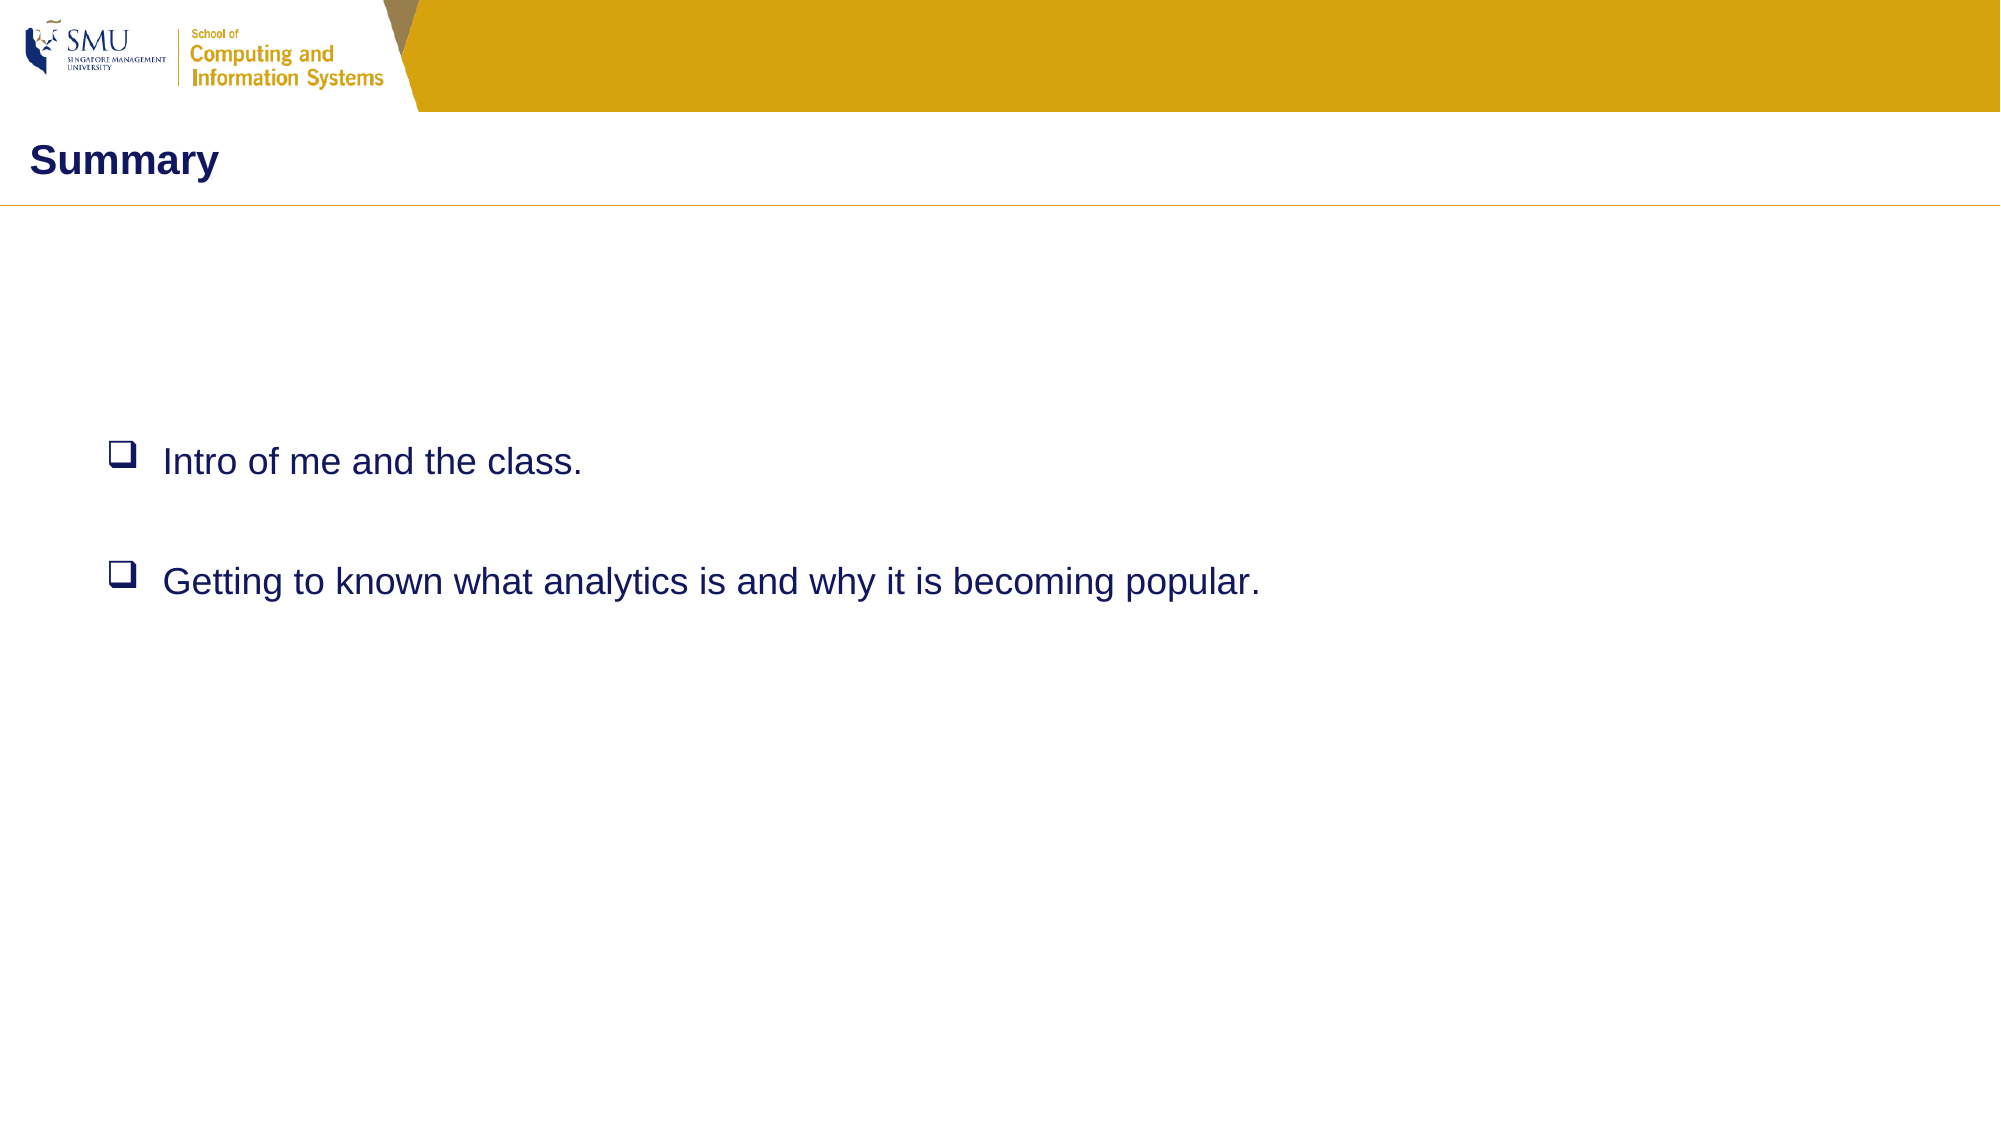

Summary
Intro of me and the class.

Getting to known what analytics is and why it is becoming popular.